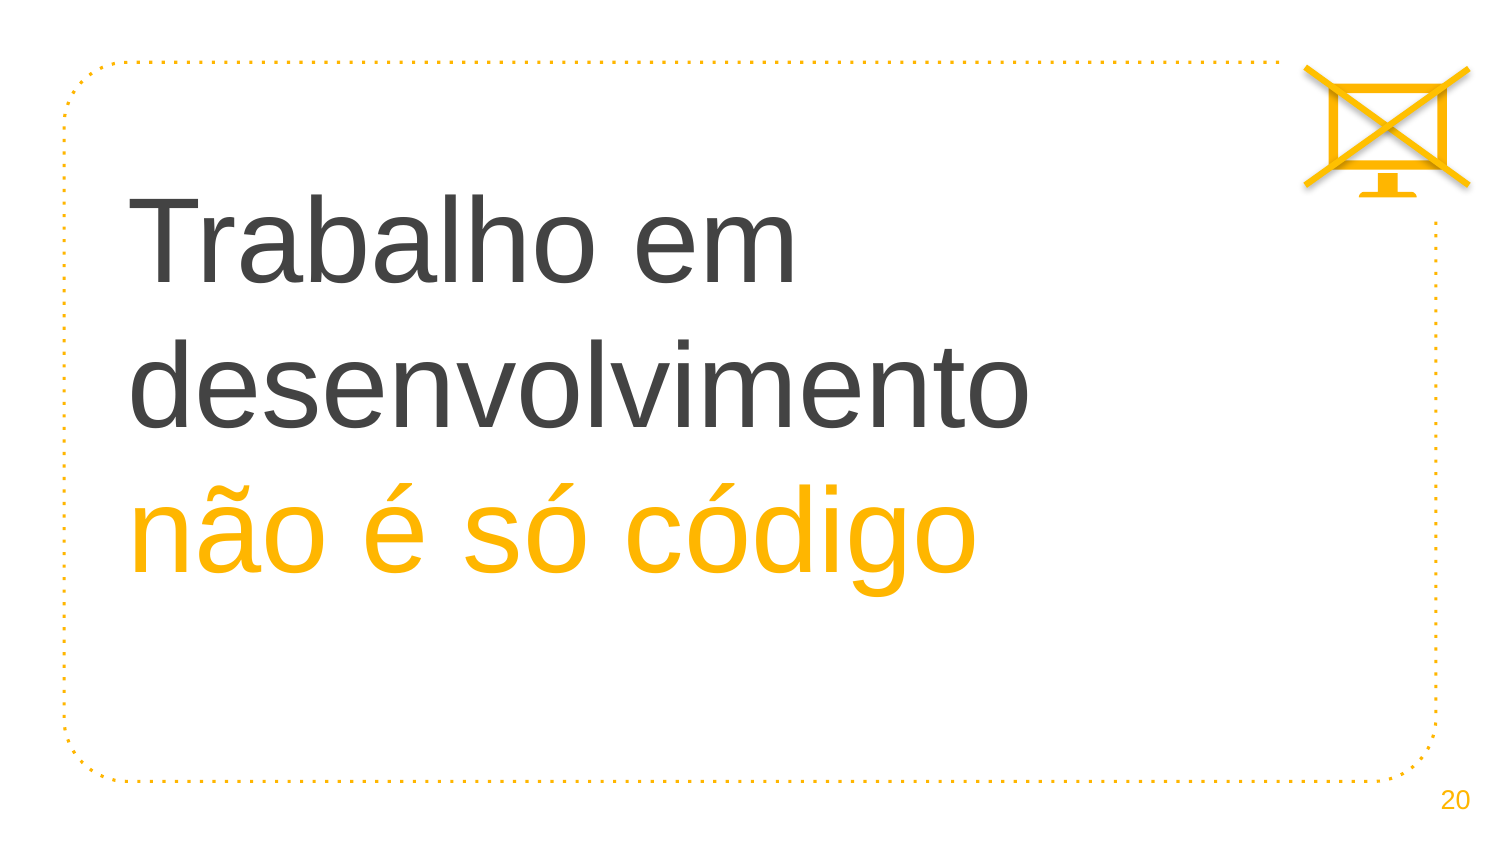

# Trabalho em desenvolvimento não é só código
20